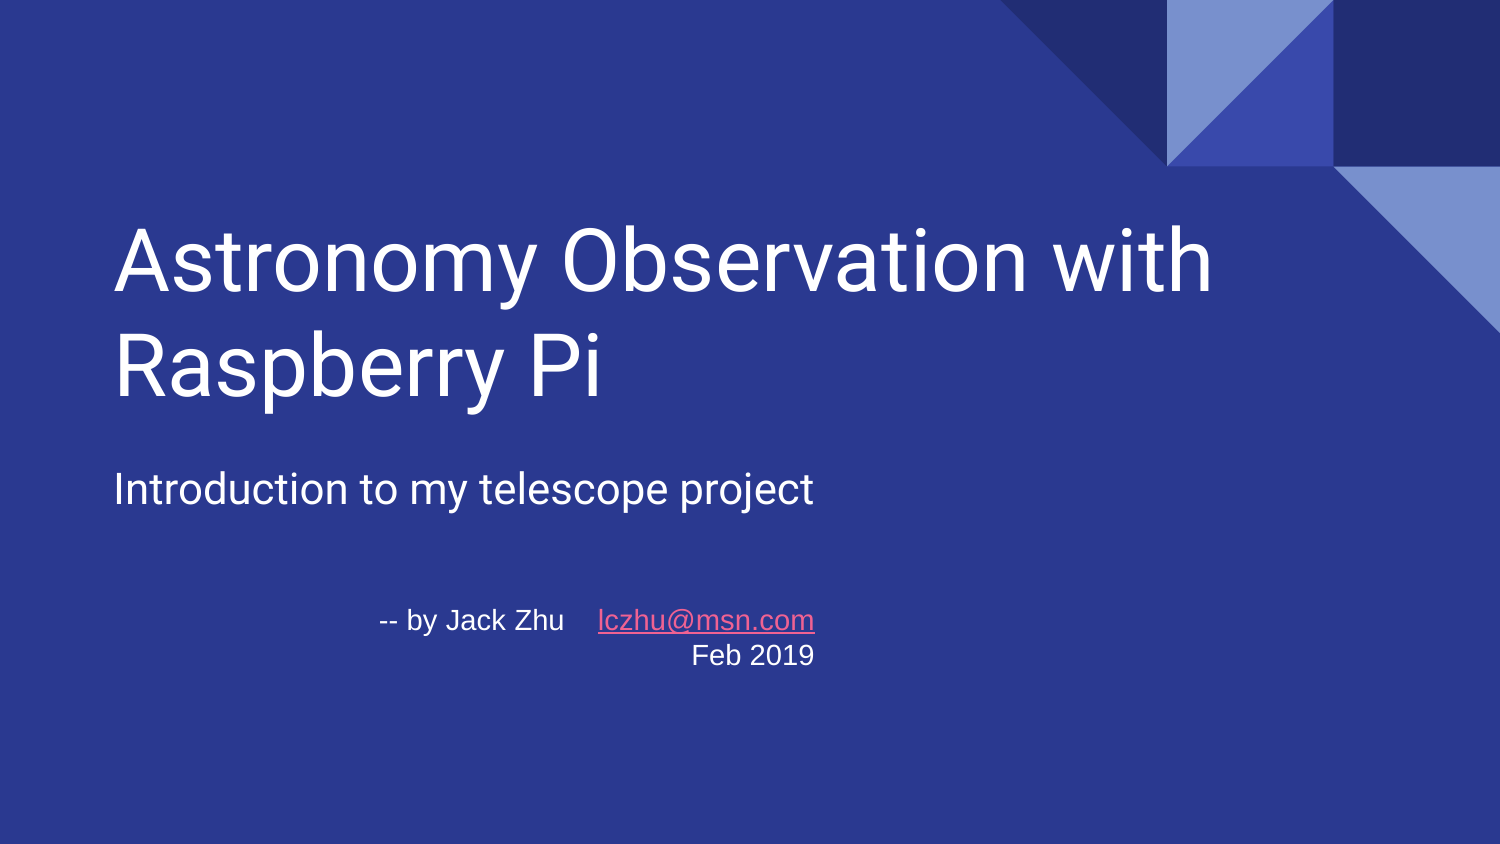

# Astronomy Observation with Raspberry Pi
Introduction to my telescope project
-- by Jack Zhu    lczhu@msn.com
Feb 2019